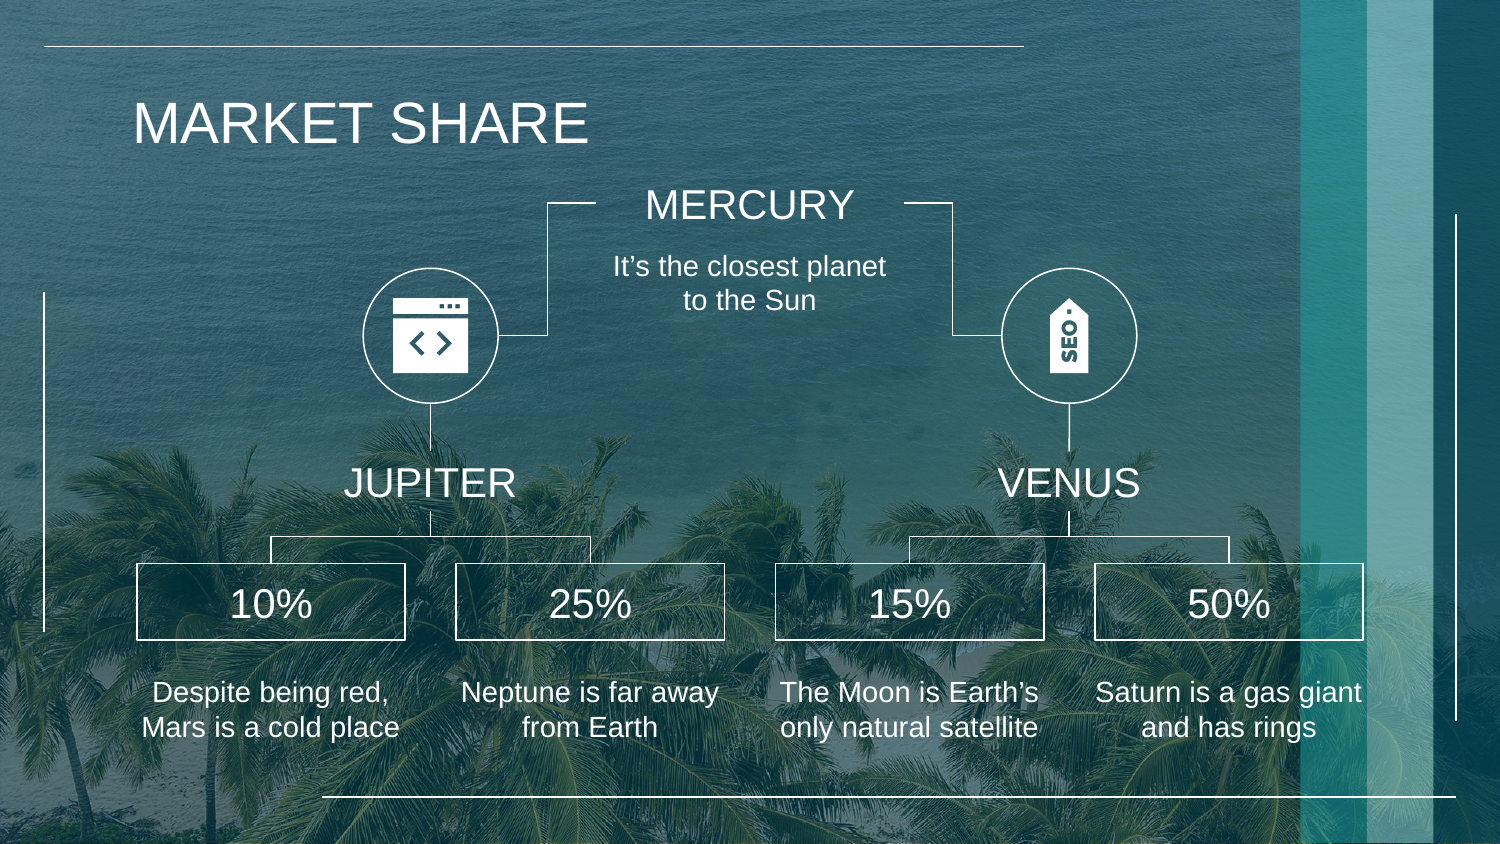

# MARKET SHARE
MERCURY
It’s the closest planet to the Sun

JUPITER
VENUS
10%
25%
15%
50%
Despite being red, Mars is a cold place
Neptune is far away from Earth
The Moon is Earth’s only natural satellite
Saturn is a gas giant and has rings